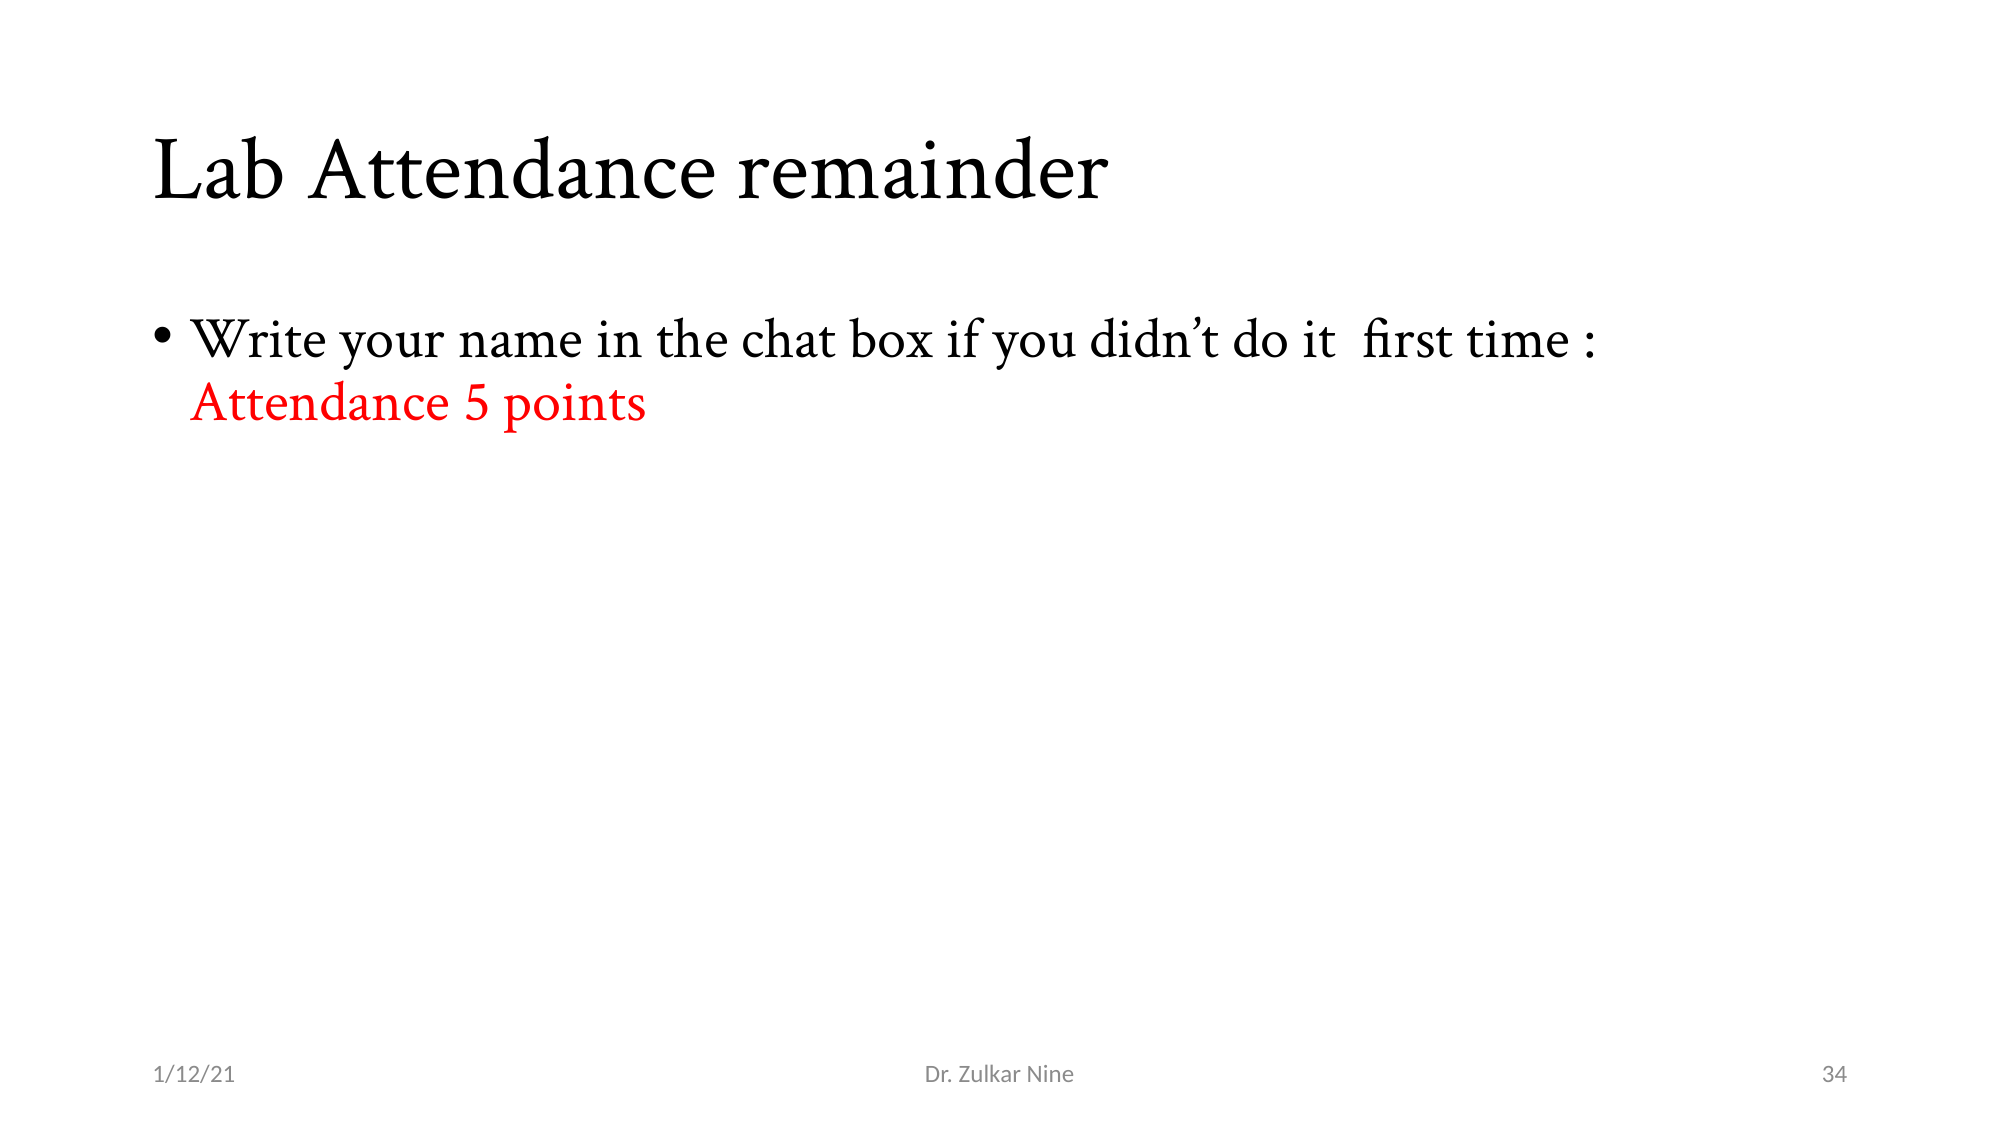

# Lab Attendance remainder
Write your name in the chat box if you didn’t do it  first time : Attendance 5 points
1/12/21
Dr. Zulkar Nine
34